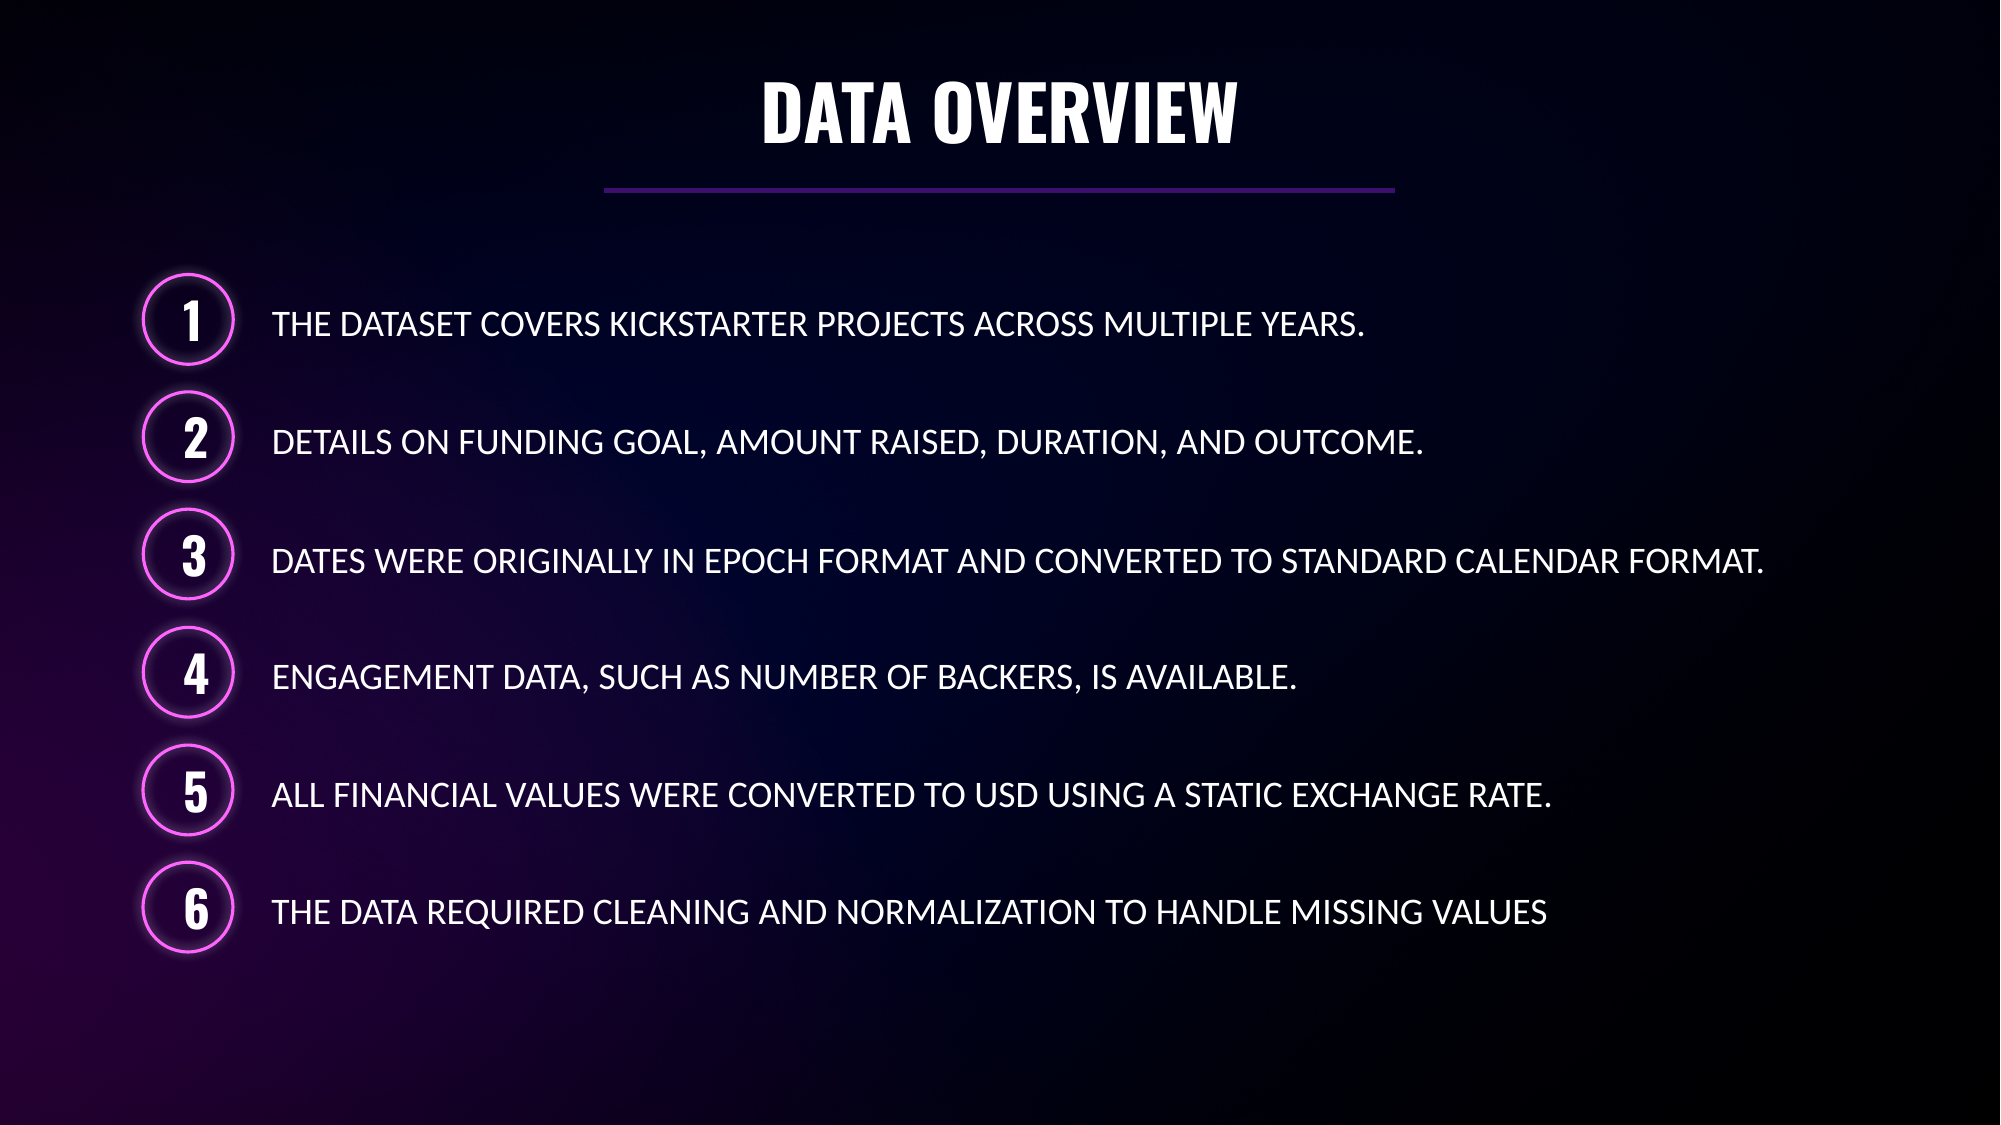

DATA OVERVIEW

1
THE DATASET COVERS KICKSTARTER PROJECTS ACROSS MULTIPLE YEARS.

2
DETAILS ON FUNDING GOAL, AMOUNT RAISED, DURATION, AND OUTCOME.

3
DATES WERE ORIGINALLY IN EPOCH FORMAT AND CONVERTED TO STANDARD CALENDAR FORMAT.

4
ENGAGEMENT DATA, SUCH AS NUMBER OF BACKERS, IS AVAILABLE.

5
ALL FINANCIAL VALUES WERE CONVERTED TO USD USING A STATIC EXCHANGE RATE.

6
THE DATA REQUIRED CLEANING AND NORMALIZATION TO HANDLE MISSING VALUES